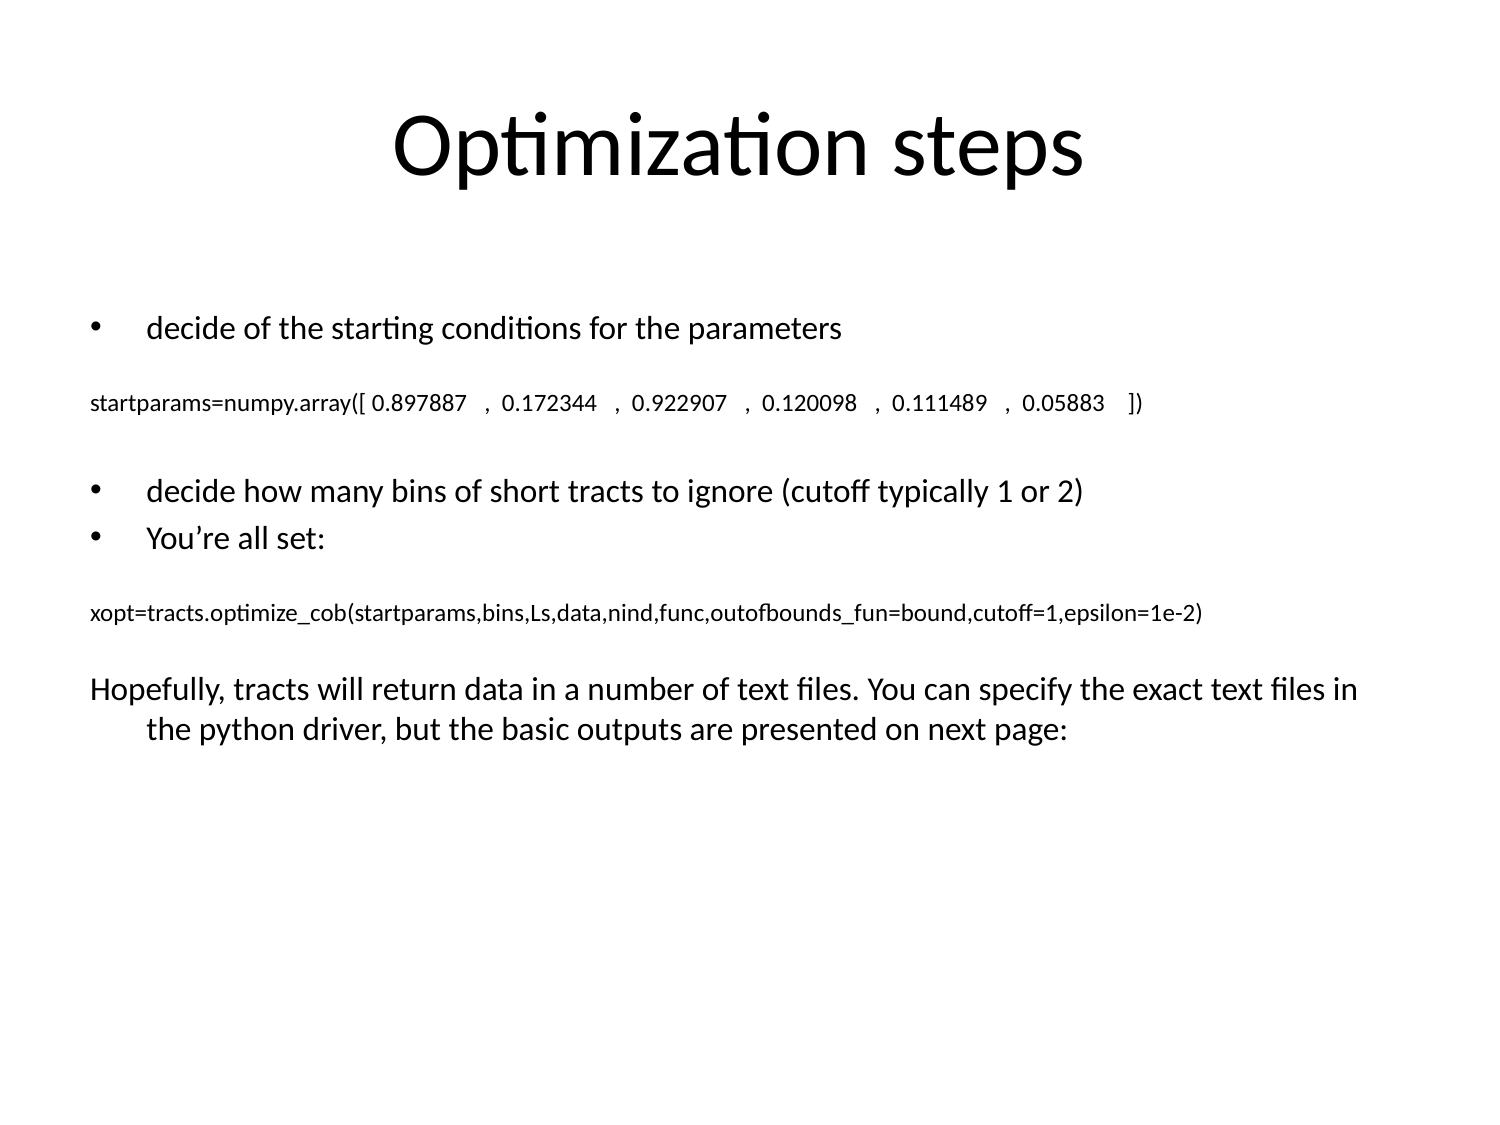

# Optimization steps

decide of the starting conditions for the parameters

startparams=numpy.array([ 0.897887   ,  0.172344   ,  0.922907   ,  0.120098   ,  0.111489   ,  0.05883    ])

decide how many bins of short tracts to ignore (cutoff typically 1 or 2)
You’re all set:

xopt=tracts.optimize_cob(startparams,bins,Ls,data,nind,func,outofbounds_fun=bound,cutoff=1,epsilon=1e-2)

Hopefully, tracts will return data in a number of text files. You can specify the exact text files in the python driver, but the basic outputs are presented on next page: